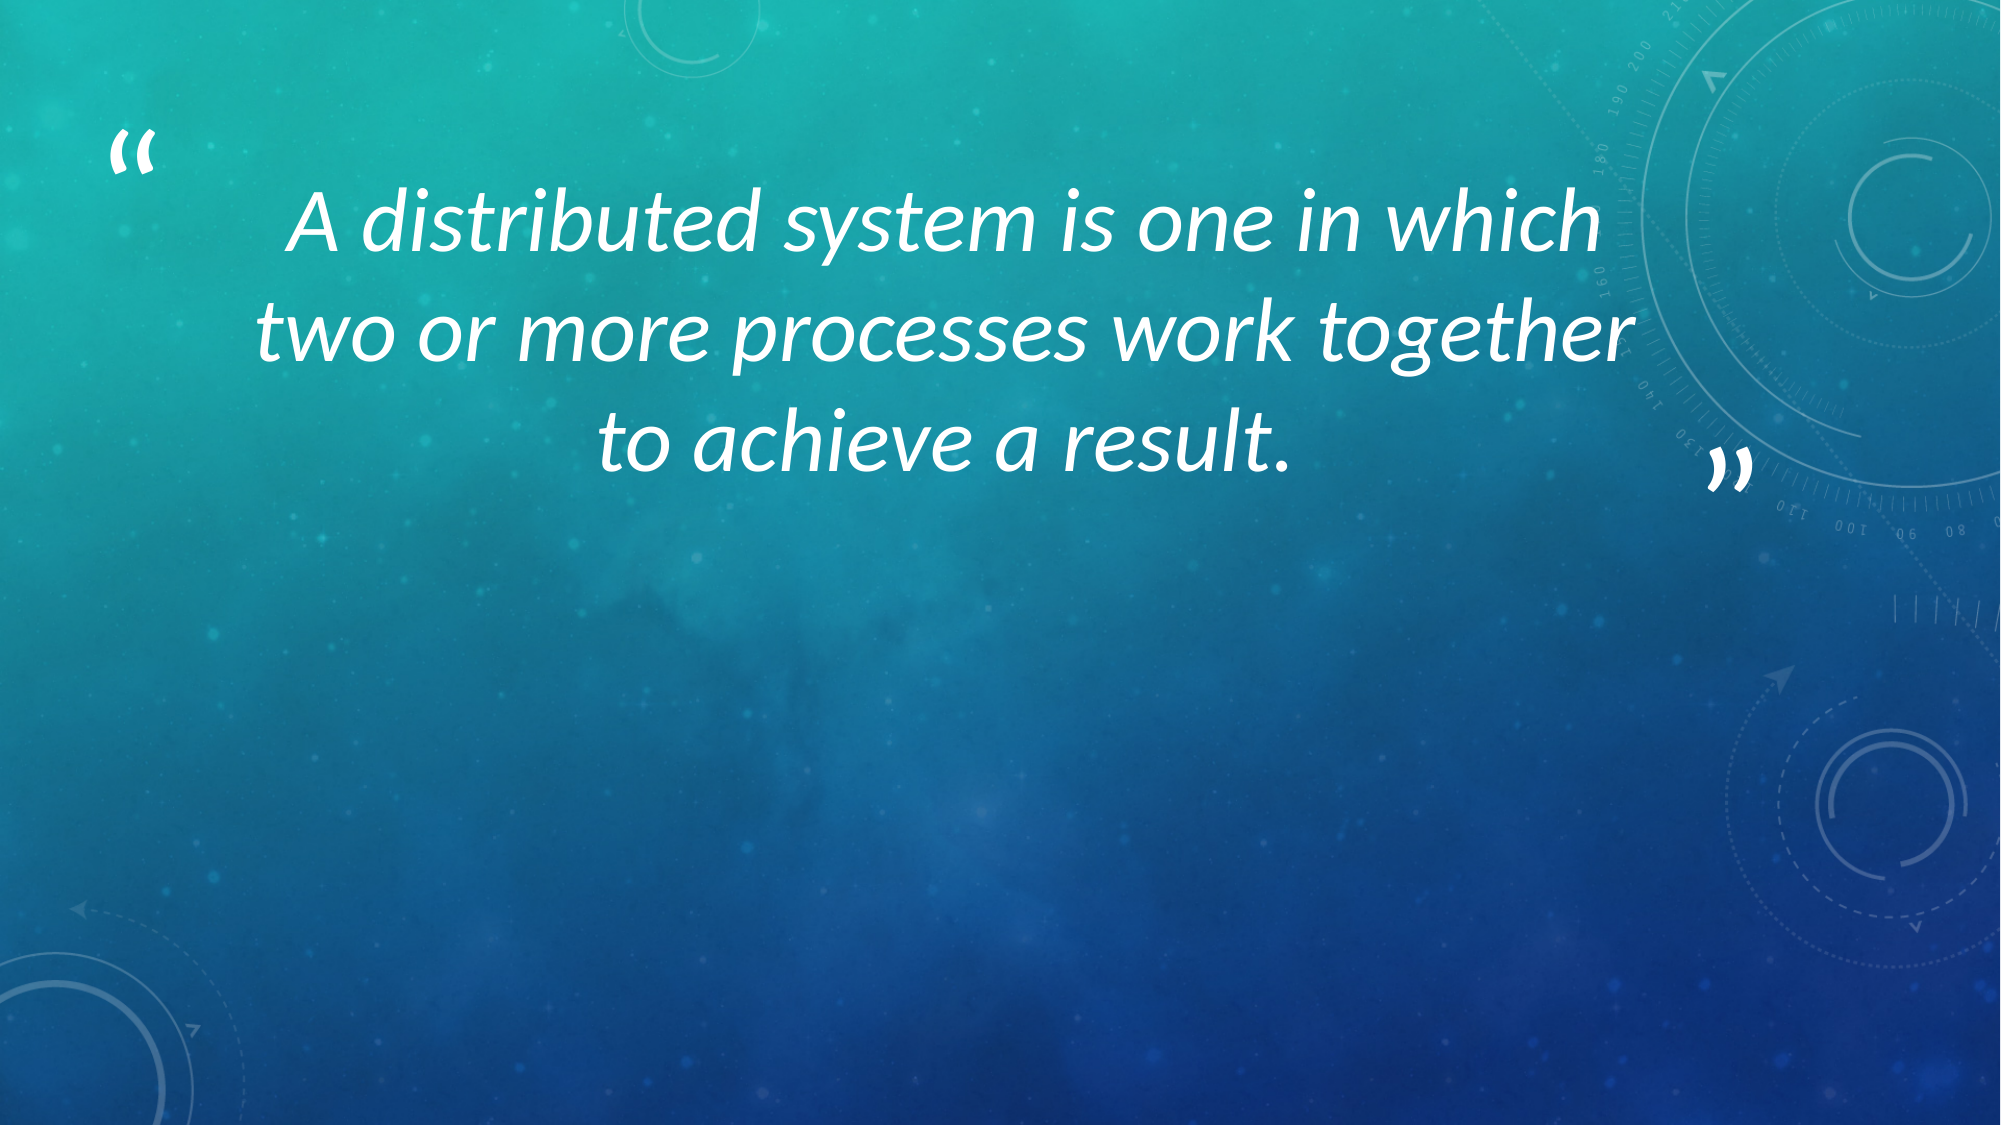

# A distributed system is one in which two or more processes work together to achieve a result.